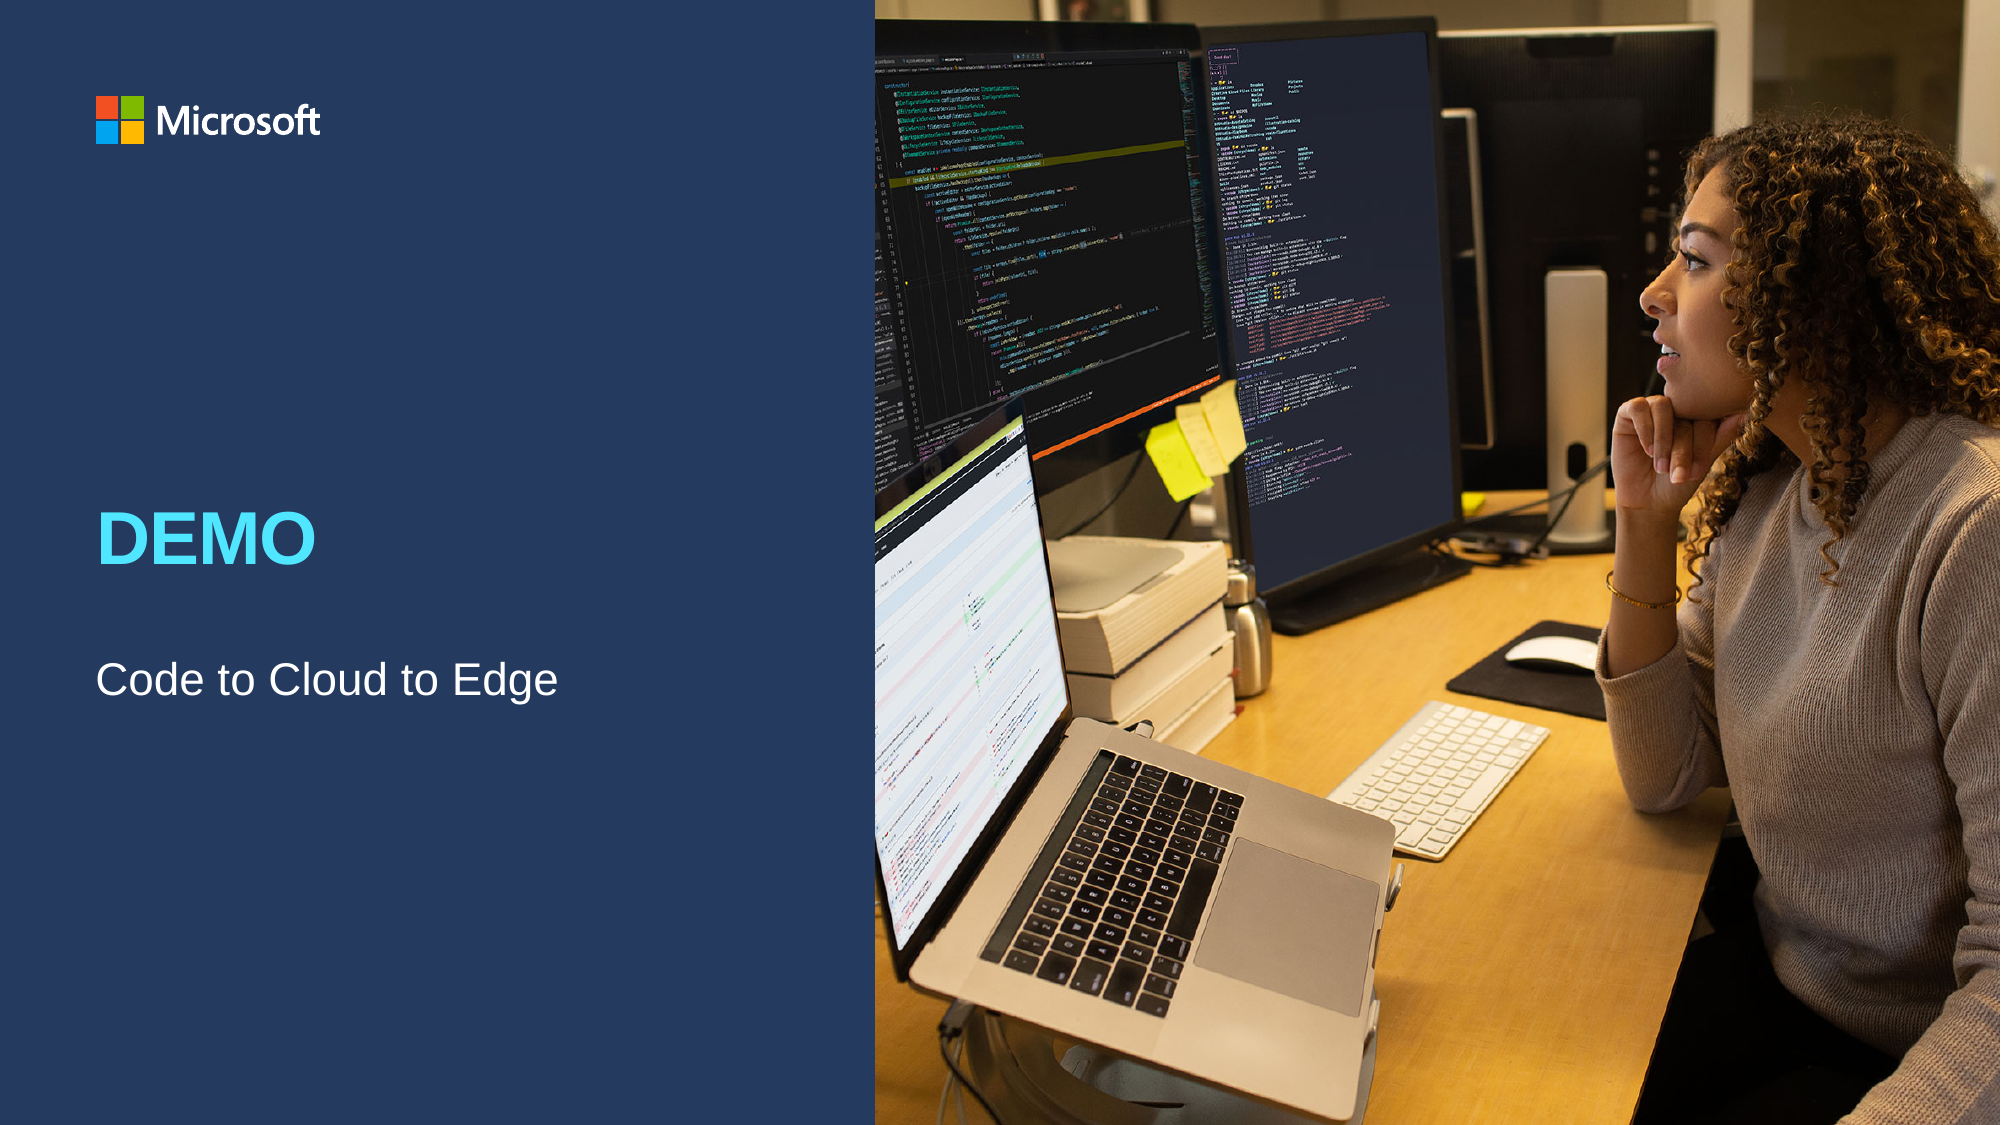

# DEMO
Code to Cloud to Edge